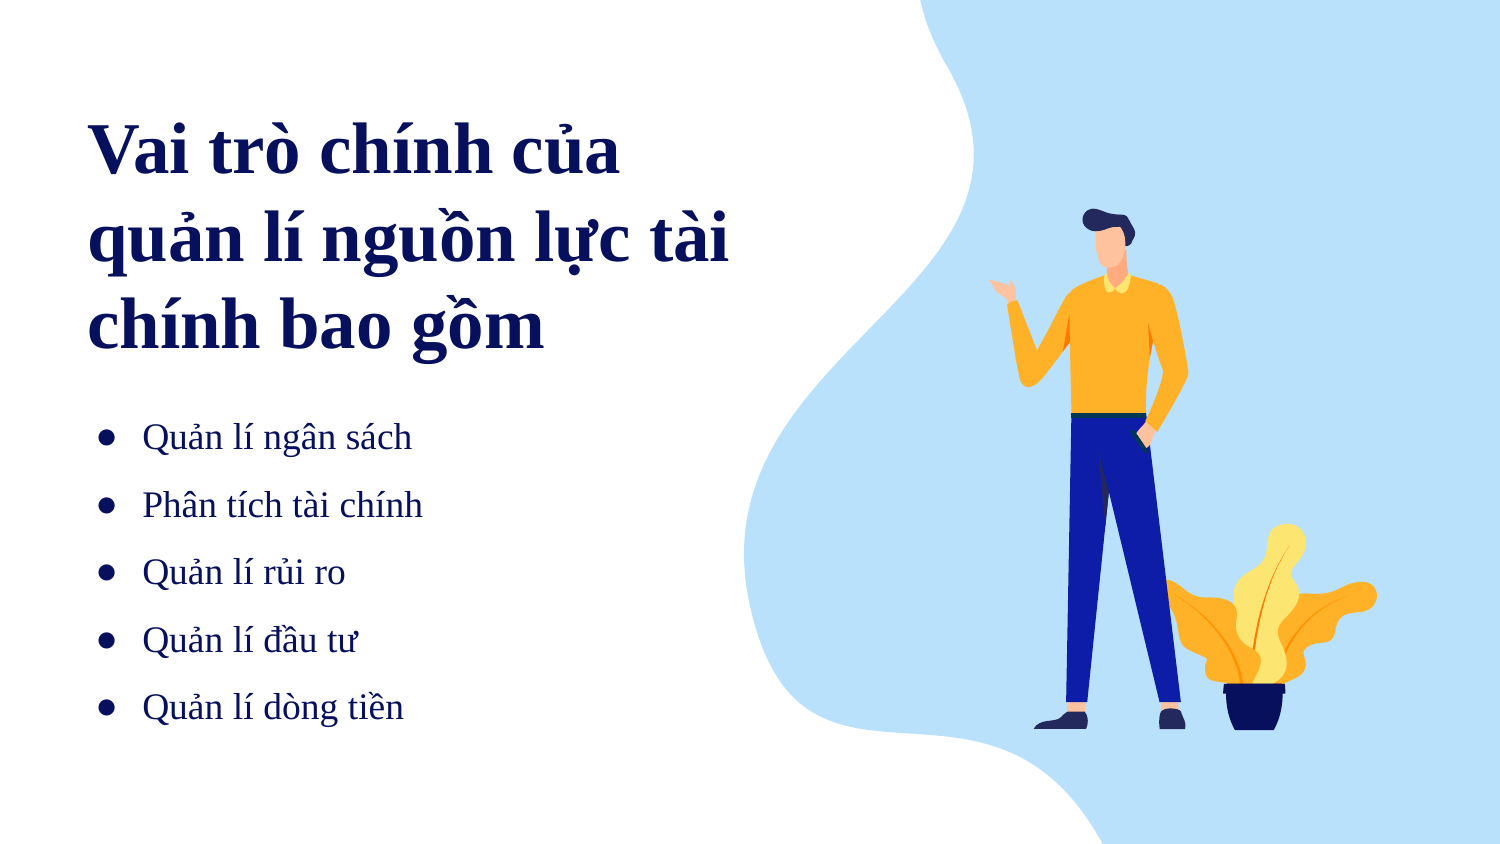

# Vai trò chính của quản lí nguồn lực tài chính bao gồm

Quản lí ngân sách
Phân tích tài chính
Quản lí rủi ro
Quản lí đầu tư
Quản lí dòng tiền